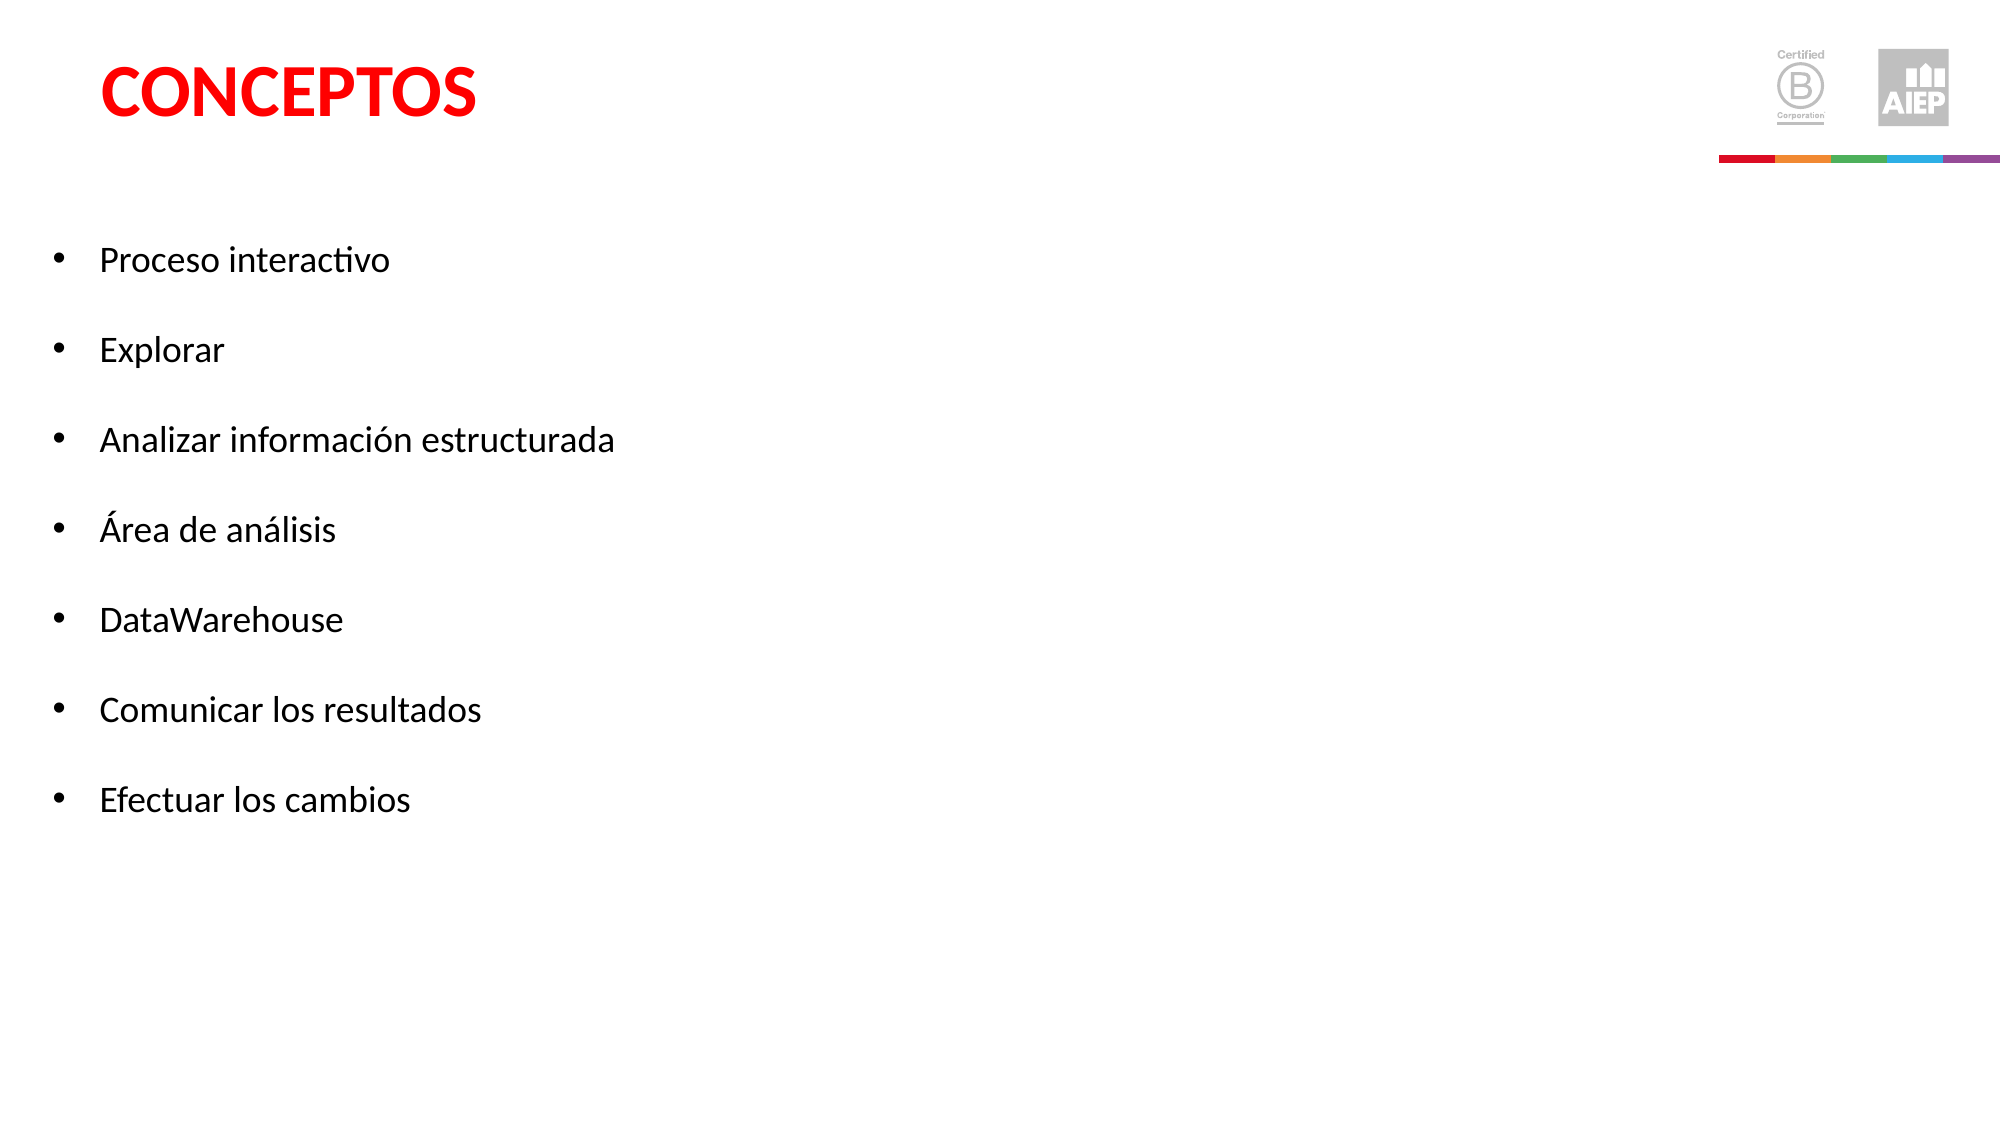

CONCEPTOS
Proceso interactivo

Explorar

Analizar información estructurada

Área de análisis

DataWarehouse

Comunicar los resultados

Efectuar los cambios